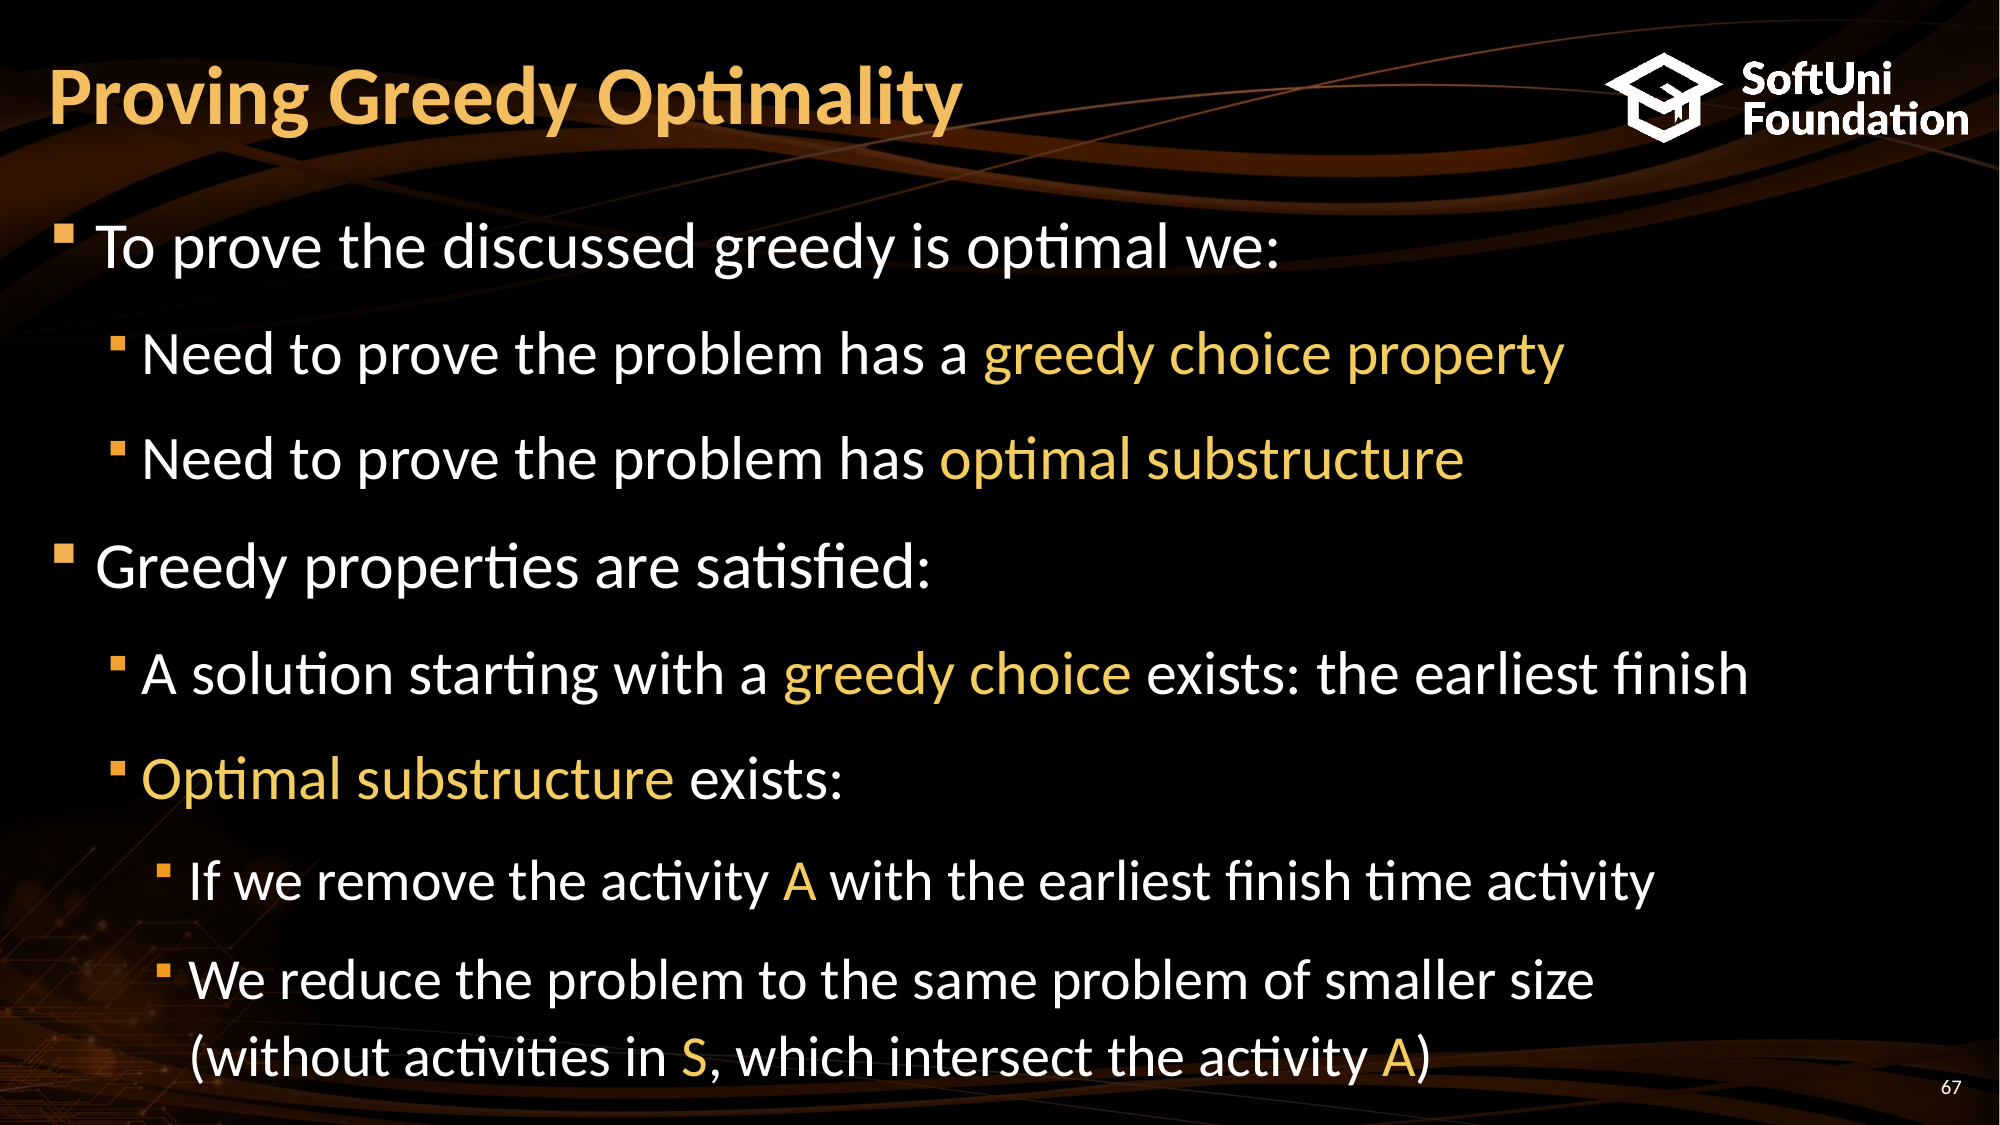

# Proving Greedy Optimality
To prove the discussed greedy is optimal we:
Need to prove the problem has a greedy choice property
Need to prove the problem has optimal substructure
Greedy properties are satisfied:
A solution starting with a greedy choice exists: the earliest finish
Optimal substructure exists:
If we remove the activity A with the earliest finish time activity
We reduce the problem to the same problem of smaller size
(without activities in S, which intersect the activity A)
67